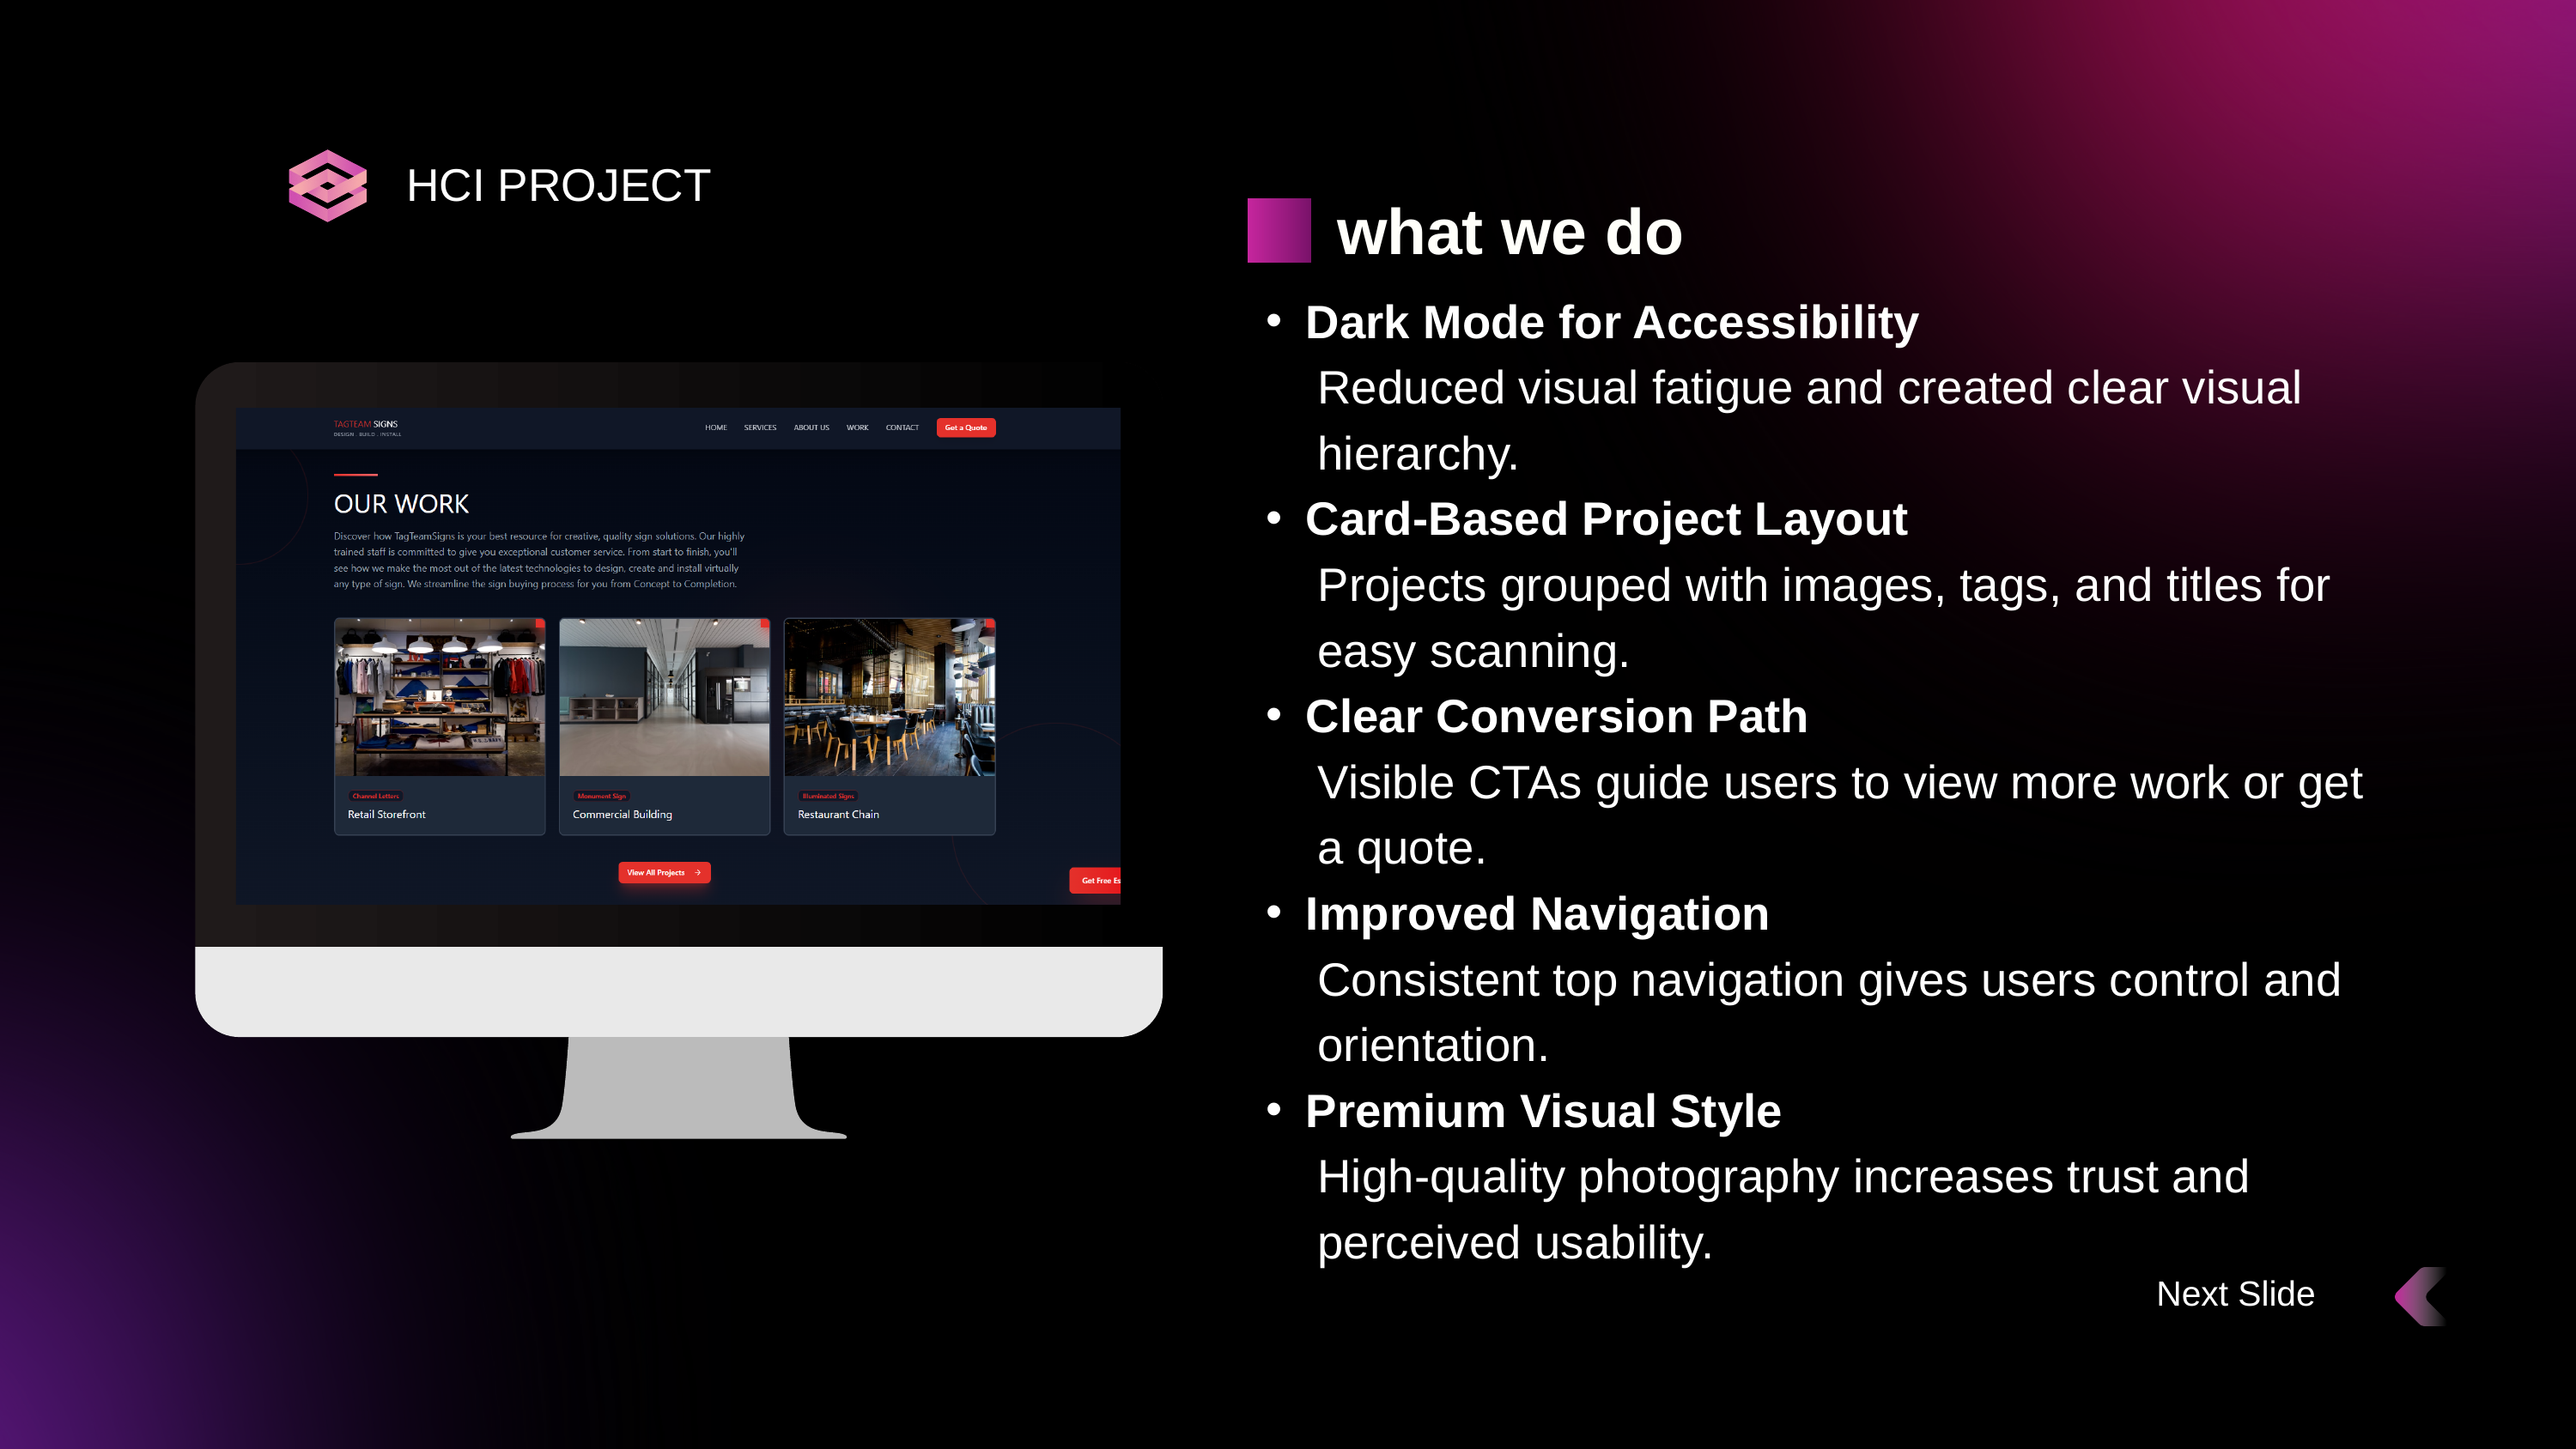

HCI PROJECT
what we do

Dark Mode for Accessibility
       Reduced visual fatigue and created clear visual
       hierarchy.
Card-Based Project Layout
       Projects grouped with images, tags, and titles for
       easy scanning.
Clear Conversion Path
       Visible CTAs guide users to view more work or get
       a quote.
Improved Navigation
       Consistent top navigation gives users control and
       orientation.
Premium Visual Style
       High-quality photography increases trust and
       perceived usability.

Next Slide